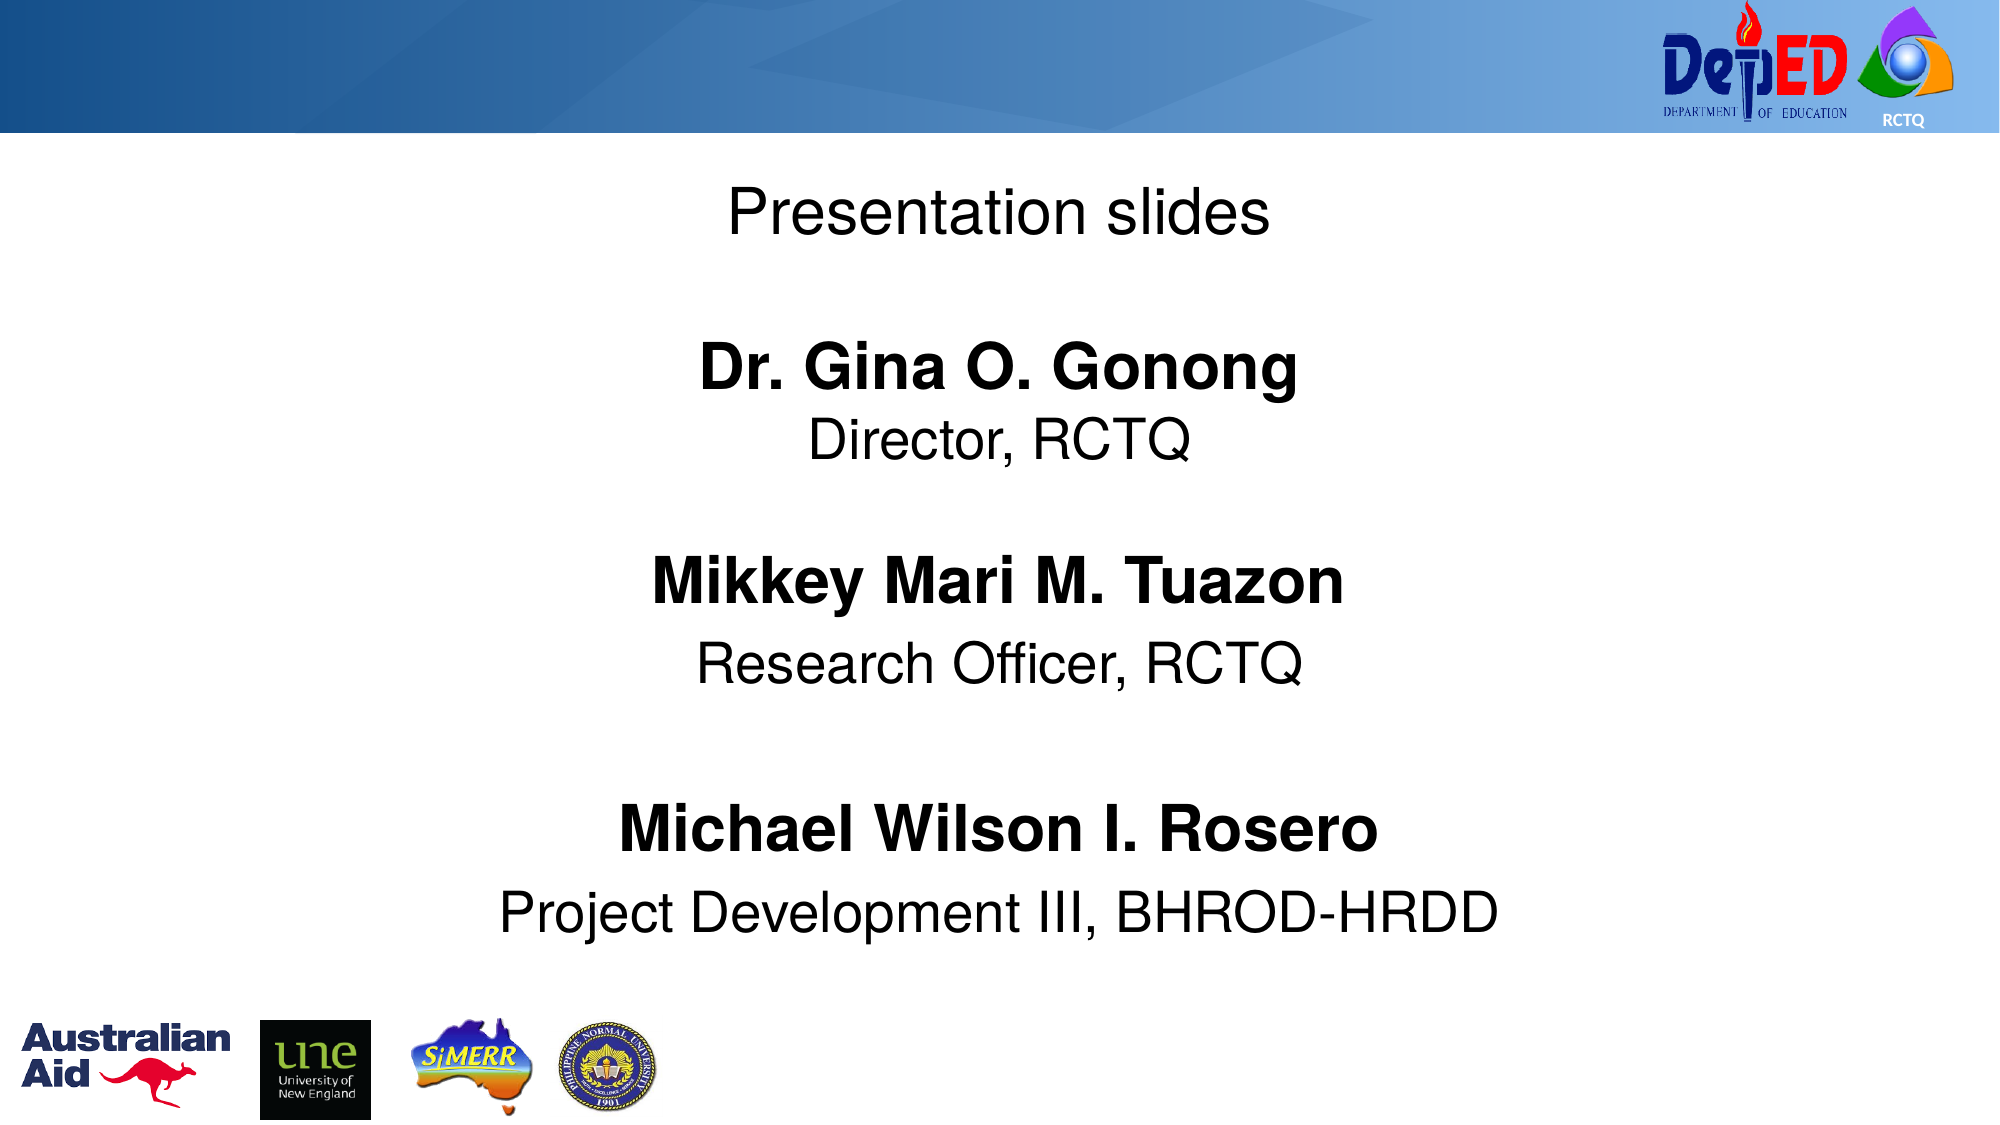

Presentation slides
Dr. Gina O. Gonong
Director, RCTQ
Mikkey Mari M. Tuazon
Research Officer, RCTQ

Michael Wilson I. Rosero
Project Development III, BHROD-HRDD